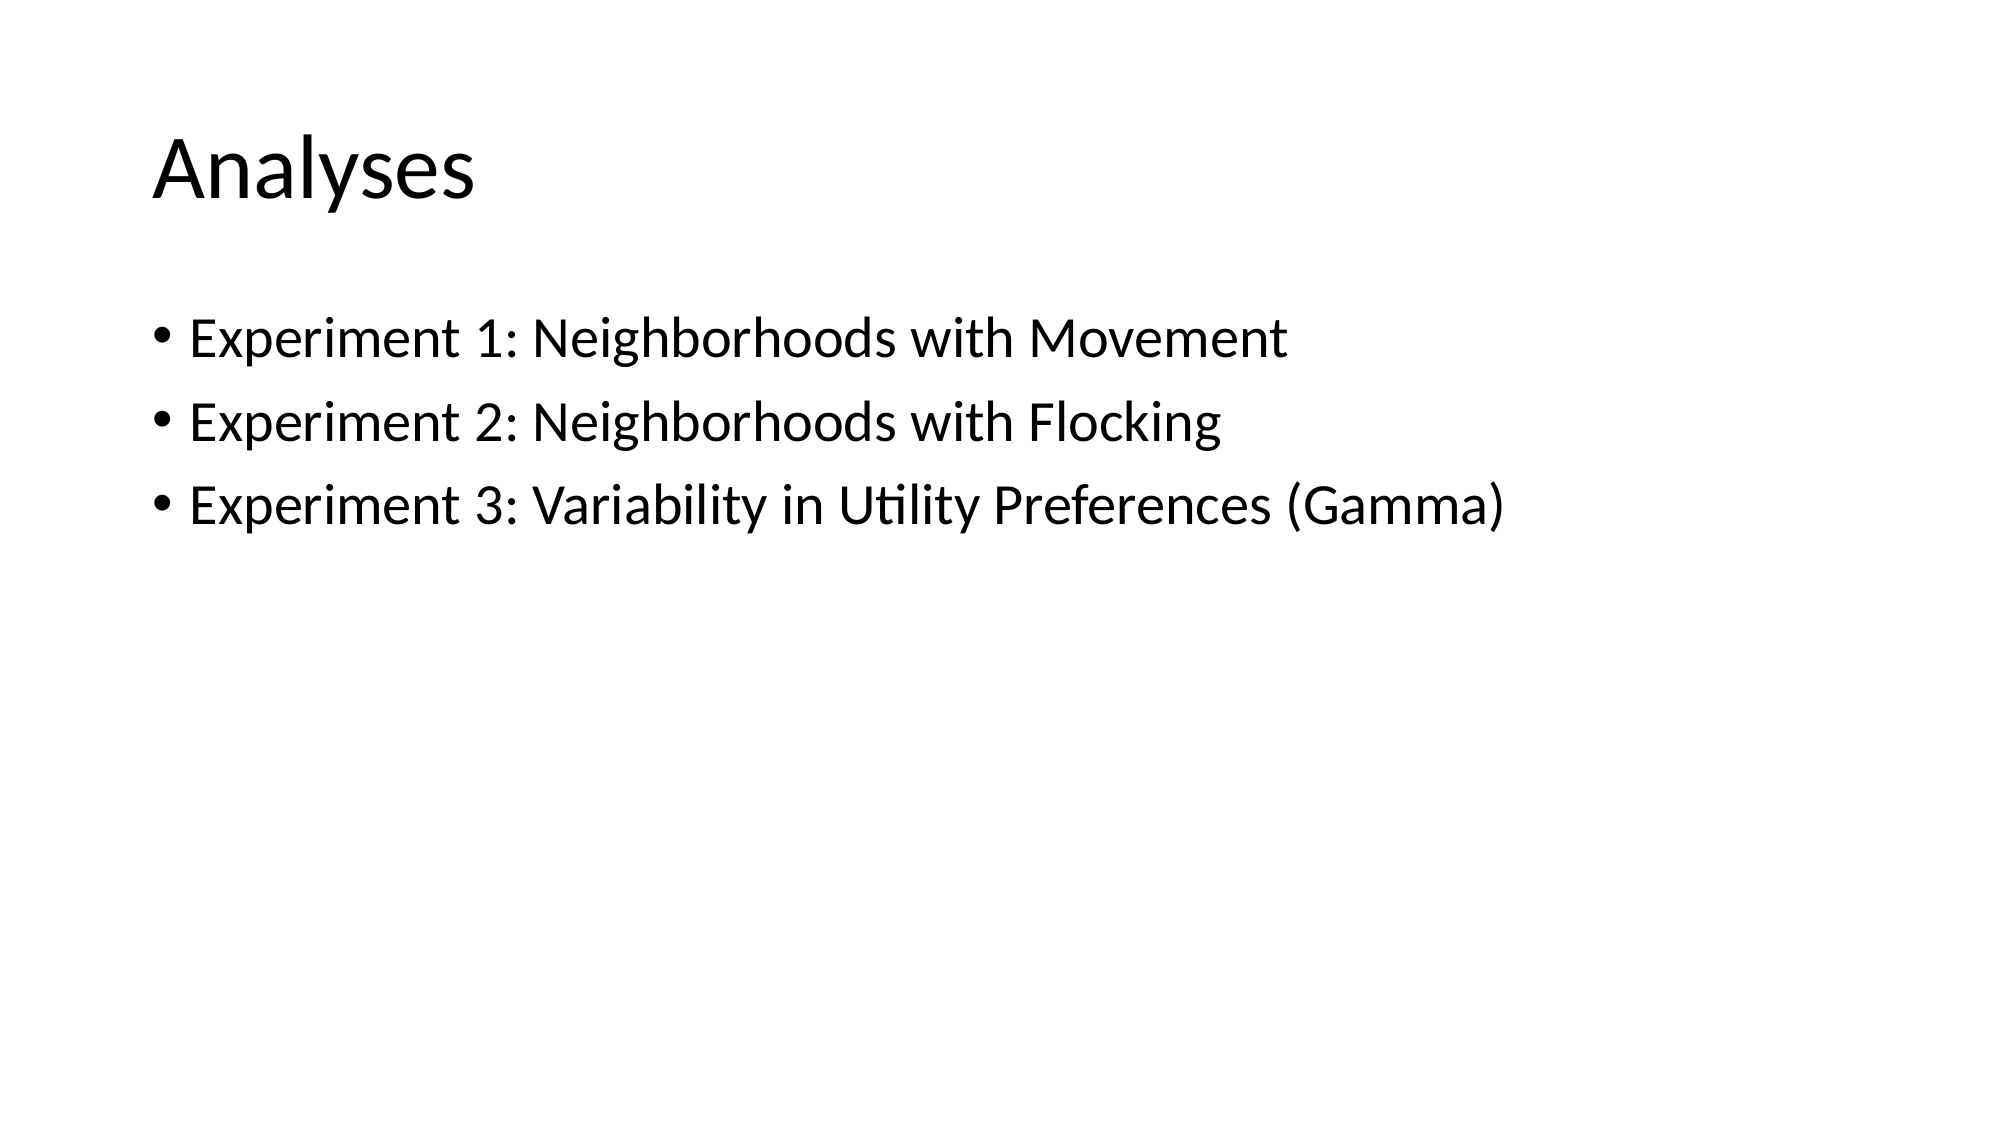

# Analyses
Experiment 1: Neighborhoods with Movement
Experiment 2: Neighborhoods with Flocking
Experiment 3: Variability in Utility Preferences (Gamma)